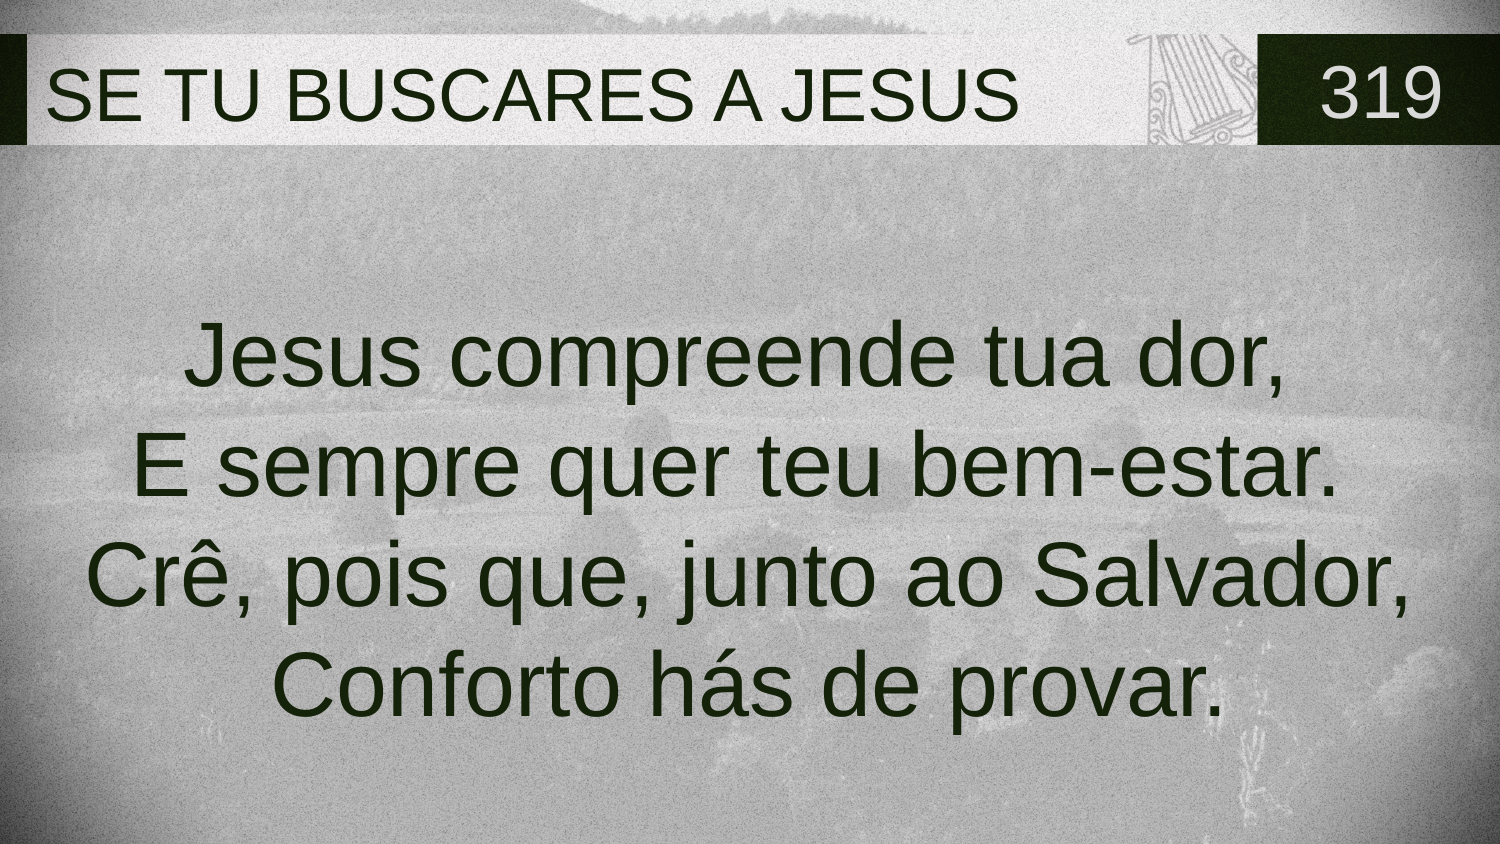

# SE TU BUSCARES A JESUS
319
Jesus compreende tua dor,
E sempre quer teu bem-estar.
Crê, pois que, junto ao Salvador,
Conforto hás de provar.